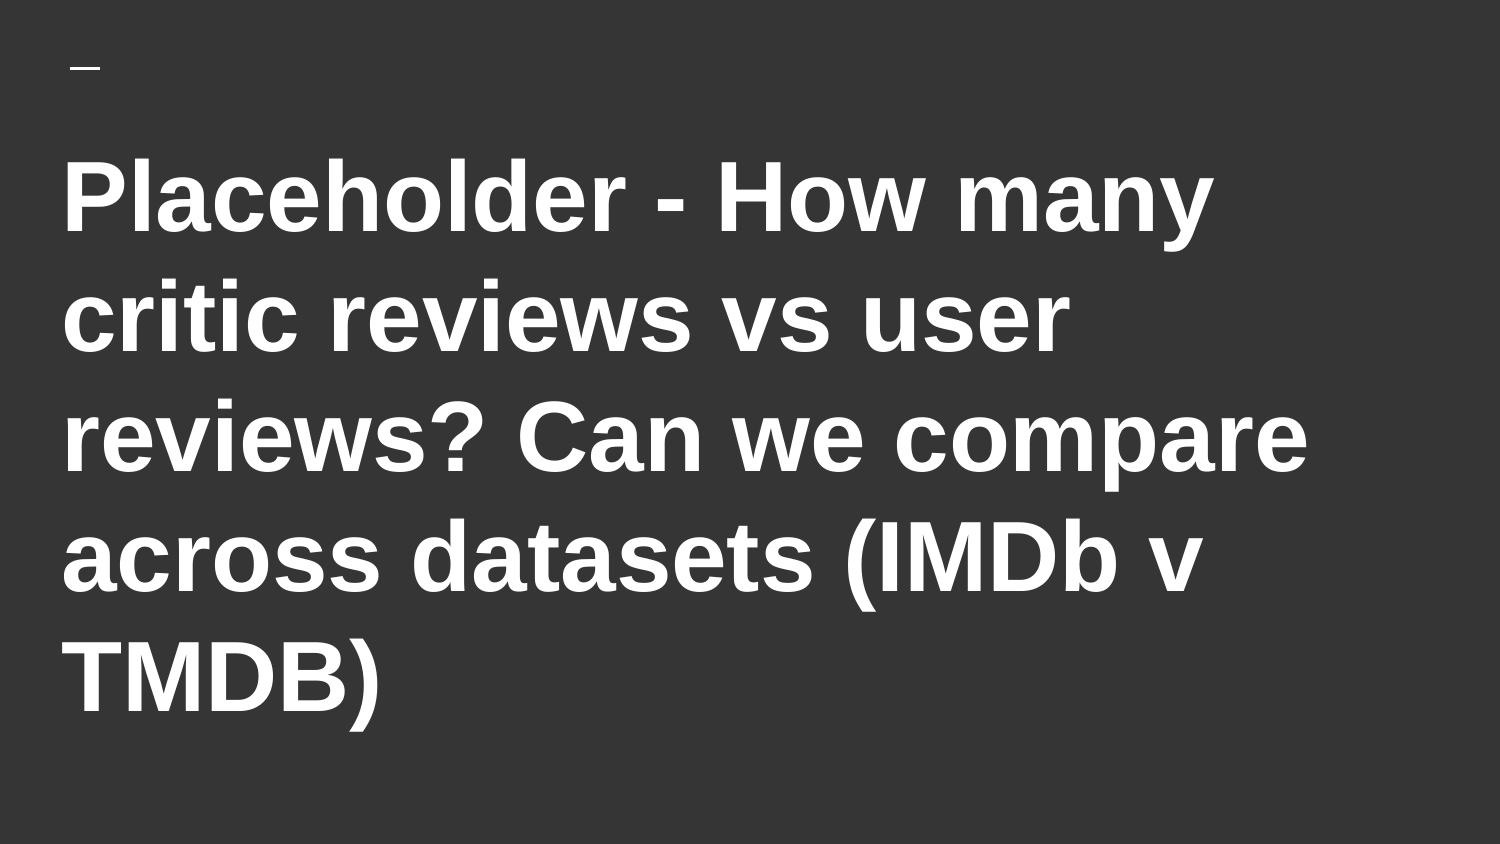

# Placeholder - How many critic reviews vs user reviews? Can we compare across datasets (IMDb v TMDB)